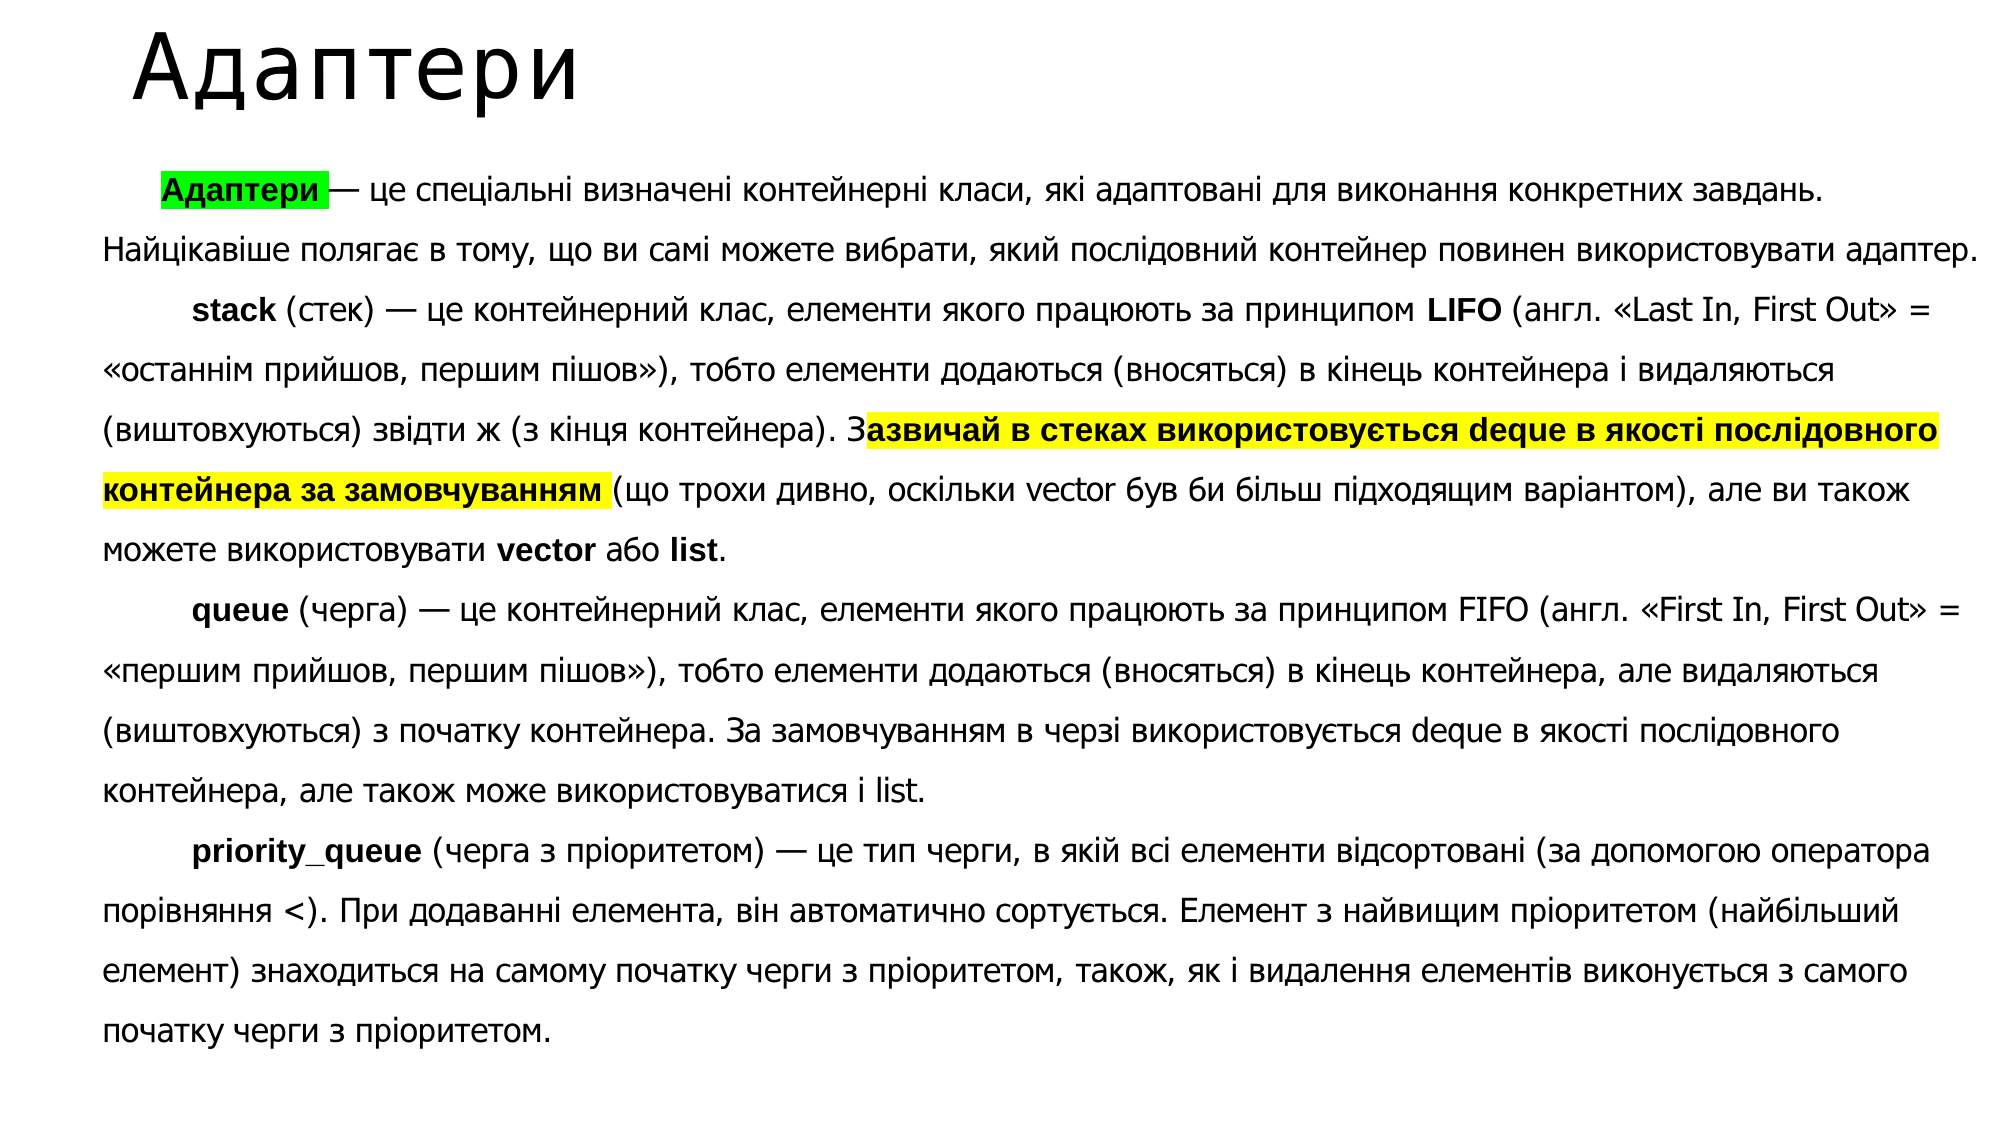

# Адаптери
Адаптери — це спеціальні визначені контейнерні класи, які адаптовані для виконання конкретних завдань. Найцікавіше полягає в тому, що ви самі можете вибрати, який послідовний контейнер повинен використовувати адаптер.
   stack (стек) — це контейнерний клас, елементи якого працюють за принципом LIFO (англ. «Last In, First Out» = «останнім прийшов, першим пішов»), тобто елементи додаються (вносяться) в кінець контейнера і видаляються (виштовхуються) звідти ж (з кінця контейнера). Зазвичай в стеках використовується deque в якості послідовного контейнера за замовчуванням (що трохи дивно, оскільки vector був би більш підходящим варіантом), але ви також можете використовувати vector або list.
   queue (черга) — це контейнерний клас, елементи якого працюють за принципом FIFO (англ. «First In, First Out» = «першим прийшов, першим пішов»), тобто елементи додаються (вносяться) в кінець контейнера, але видаляються (виштовхуються) з початку контейнера. За замовчуванням в черзі використовується deque в якості послідовного контейнера, але також може використовуватися і list.
   priority_queue (черга з пріоритетом) — це тип черги, в якій всі елементи відсортовані (за допомогою оператора порівняння <). При додаванні елемента, він автоматично сортується. Елемент з найвищим пріоритетом (найбільший елемент) знаходиться на самому початку черги з пріоритетом, також, як і видалення елементів виконується з самого початку черги з пріоритетом.